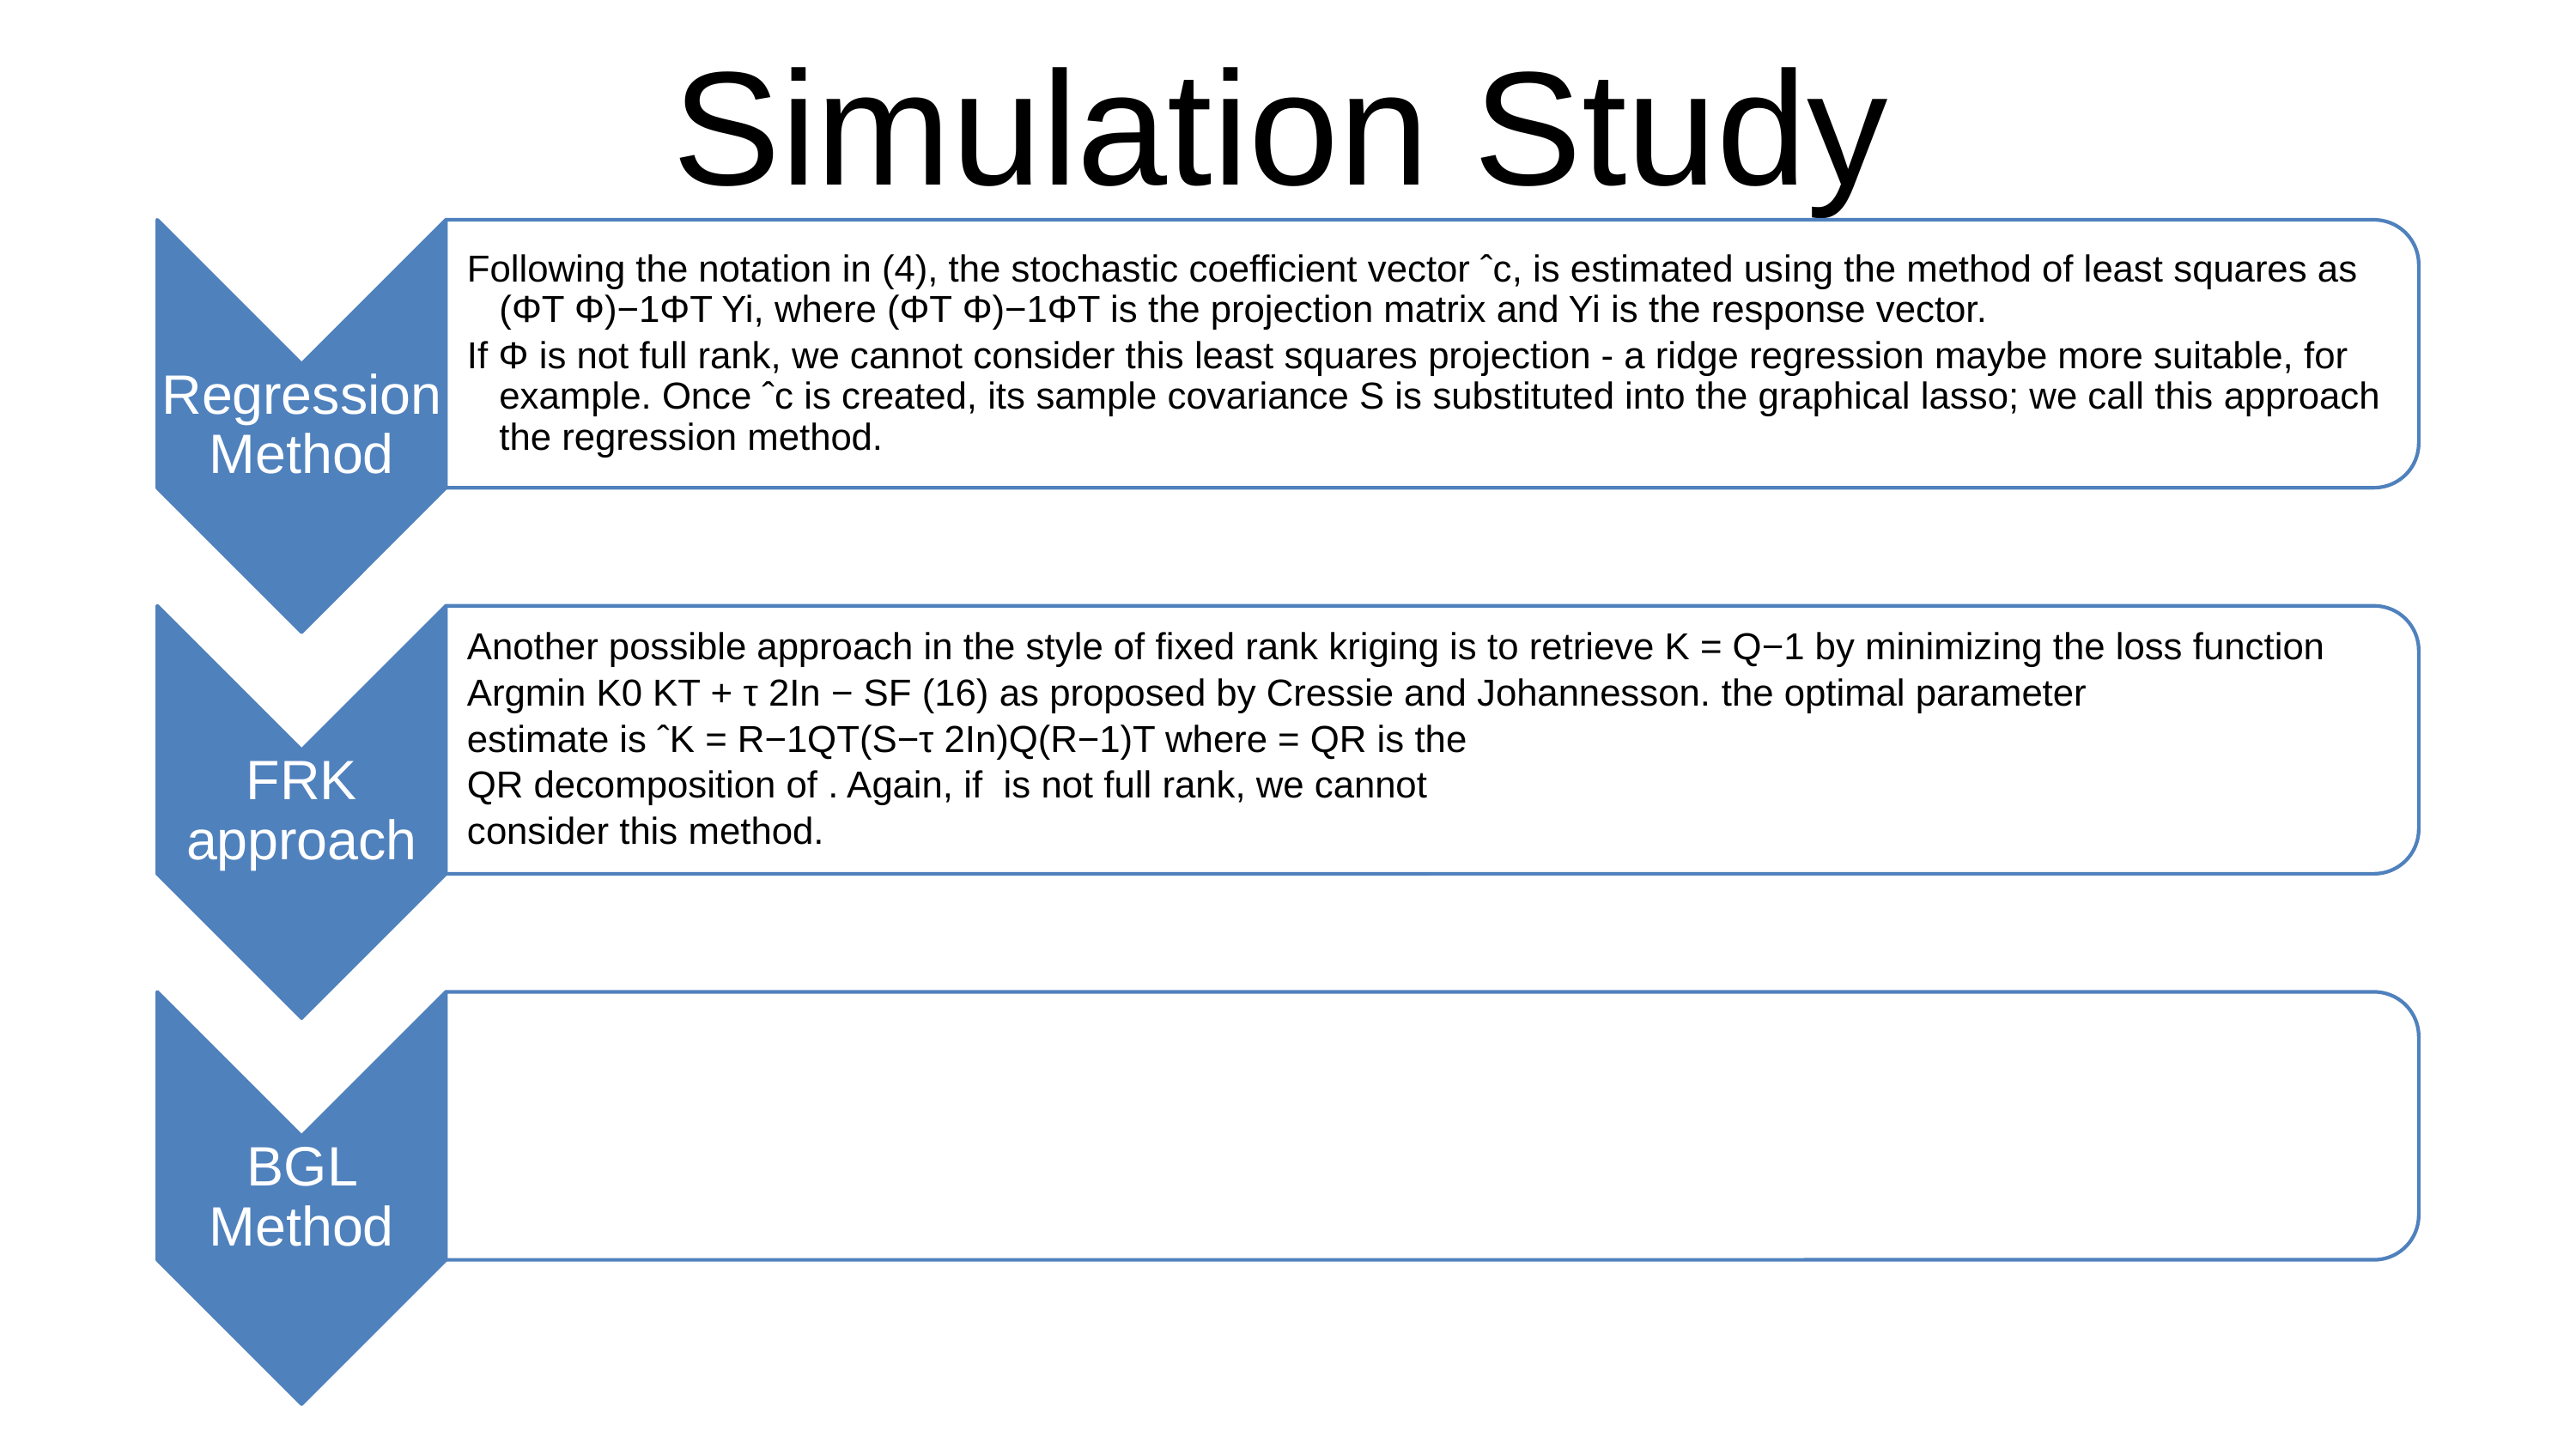

Simulation Study
Regression Method
Following the notation in (4), the stochastic coefficient vector ˆc, is estimated using the method of least squares as (ΦT Φ)−1ΦT Yi, where (ΦT Φ)−1ΦT is the projection matrix and Yi is the response vector.
If Φ is not full rank, we cannot consider this least squares projection - a ridge regression maybe more suitable, for example. Once ˆc is created, its sample covariance S is substituted into the graphical lasso; we call this approach the regression method.
FRK approach
Another possible approach in the style of fixed rank kriging is to retrieve K = Q−1 by minimizing the loss function
Argmin K0 KT + τ 2In − SF (16) as proposed by Cressie and Johannesson. the optimal parameter
estimate is ˆK = R−1QT(S−τ 2In)Q(R−1)T where = QR is the
QR decomposition of . Again, if  is not full rank, we cannot
consider this method.
BGL Method